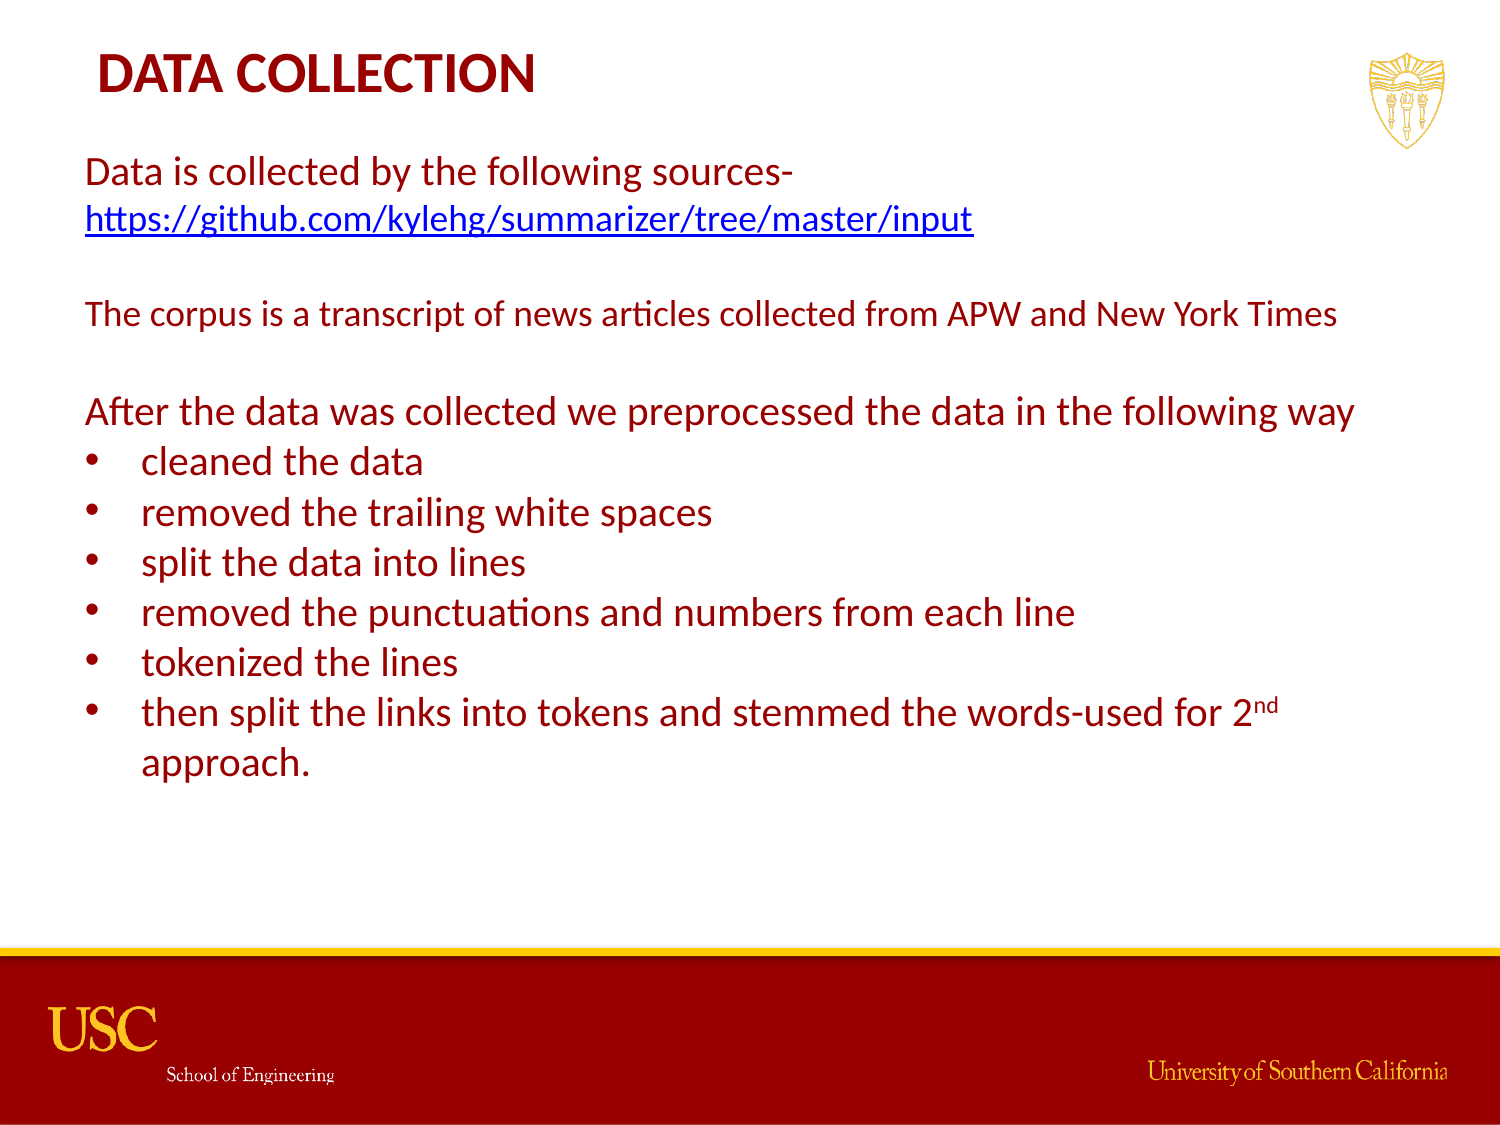

DATA COLLECTION

Data is collected by the following sources-
https://github.com/kylehg/summarizer/tree/master/input

The corpus is a transcript of news articles collected from APW and New York Times

After the data was collected we preprocessed the data in the following way
cleaned the data
removed the trailing white spaces
split the data into lines
removed the punctuations and numbers from each line
tokenized the lines
then split the links into tokens and stemmed the words-used for 2nd approach.